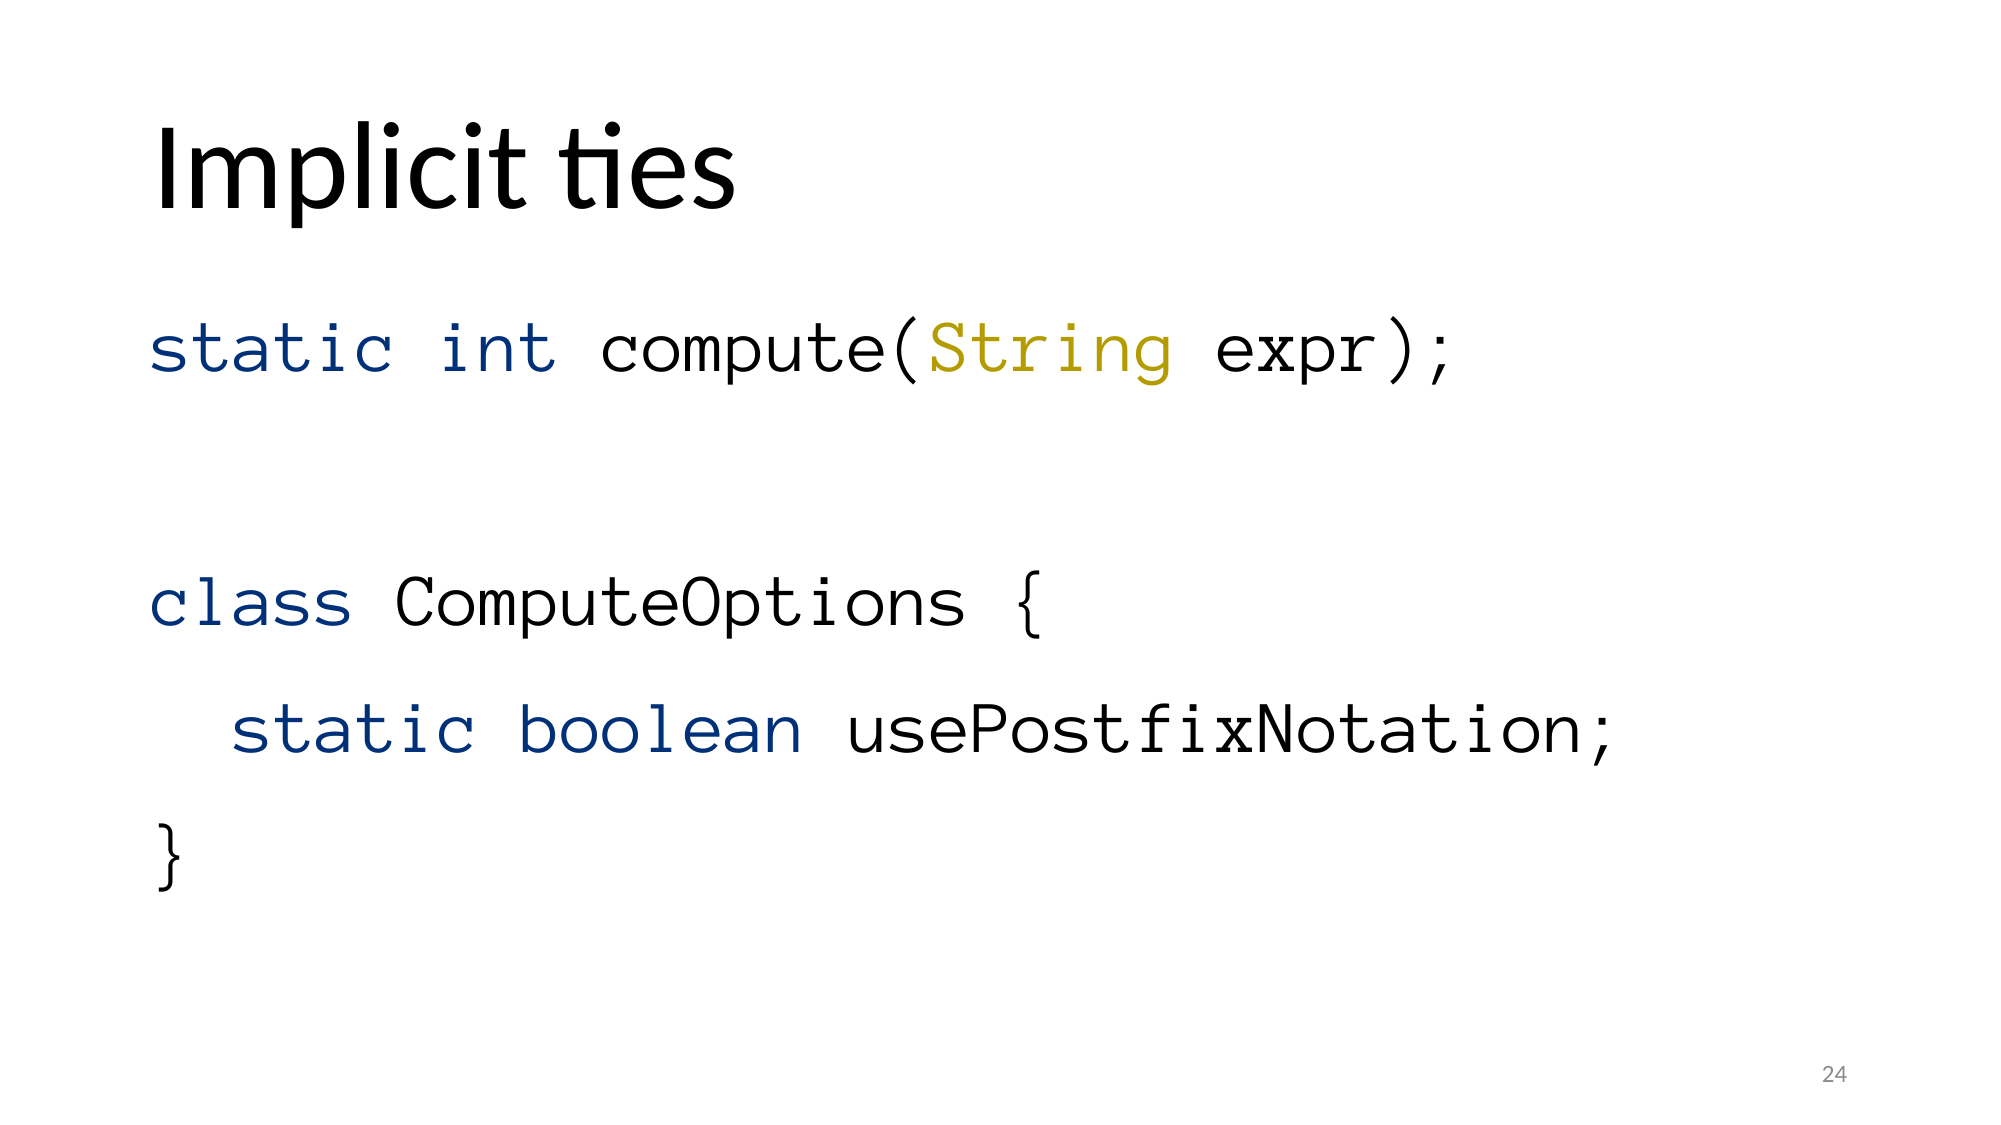

# Implicit ties
static int compute(String expr);

class ComputeOptions {
  static boolean usePostfixNotation;
}
24